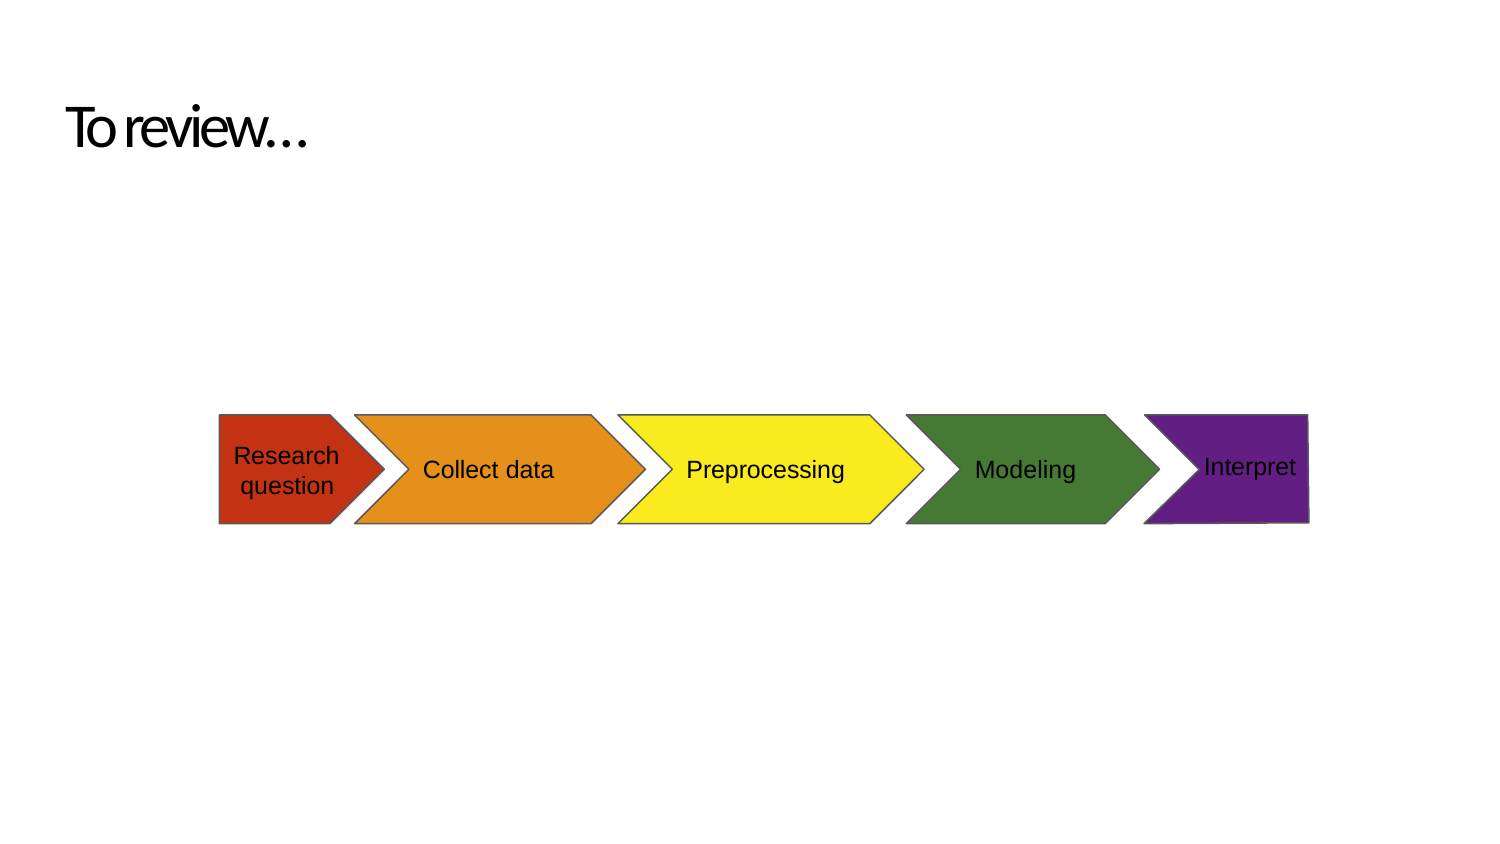

# To review…

Research  question
Interpret
Collect data
Modeling
Preprocessing